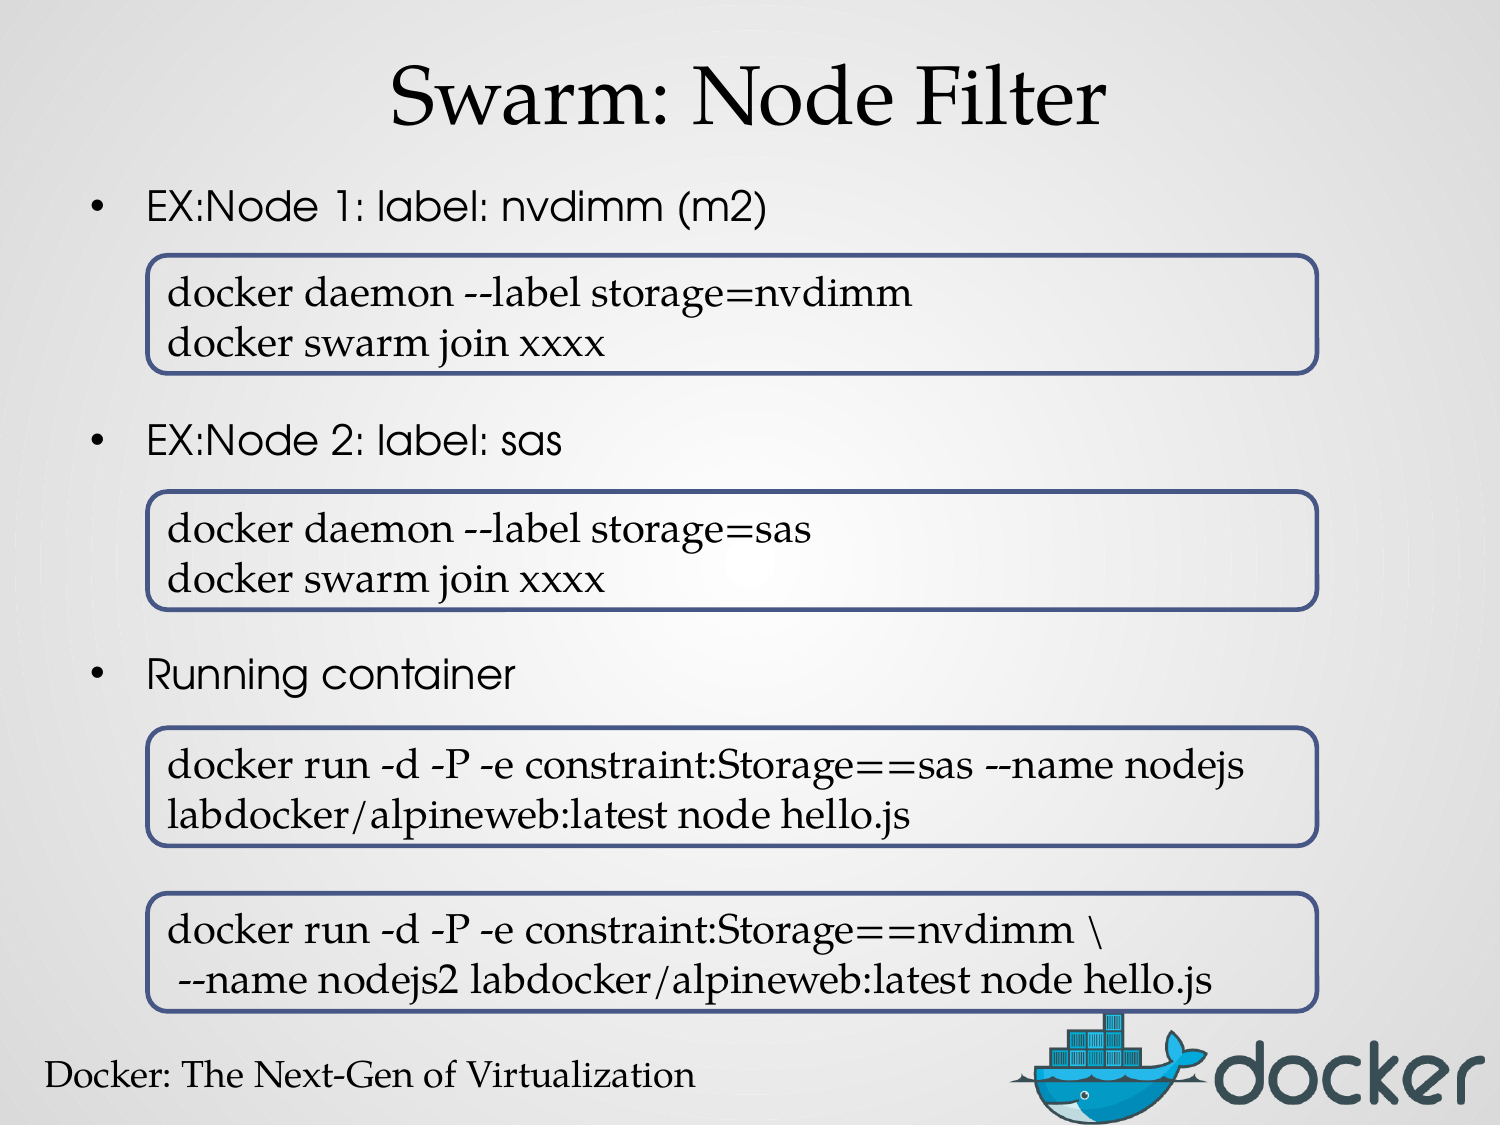

# Swarm: Node Filter
EX:Node 1: label: nvdimm (m2)

EX:Node 2: label: sas

Running container
docker daemon --label storage=nvdimm
docker swarm join xxxx
docker daemon --label storage=sas
docker swarm join xxxx
docker run -d -P -e constraint:Storage==sas --name nodejs labdocker/alpineweb:latest node hello.js
docker run -d -P -e constraint:Storage==nvdimm \
 --name nodejs2 labdocker/alpineweb:latest node hello.js
Docker: The Next-Gen of Virtualization